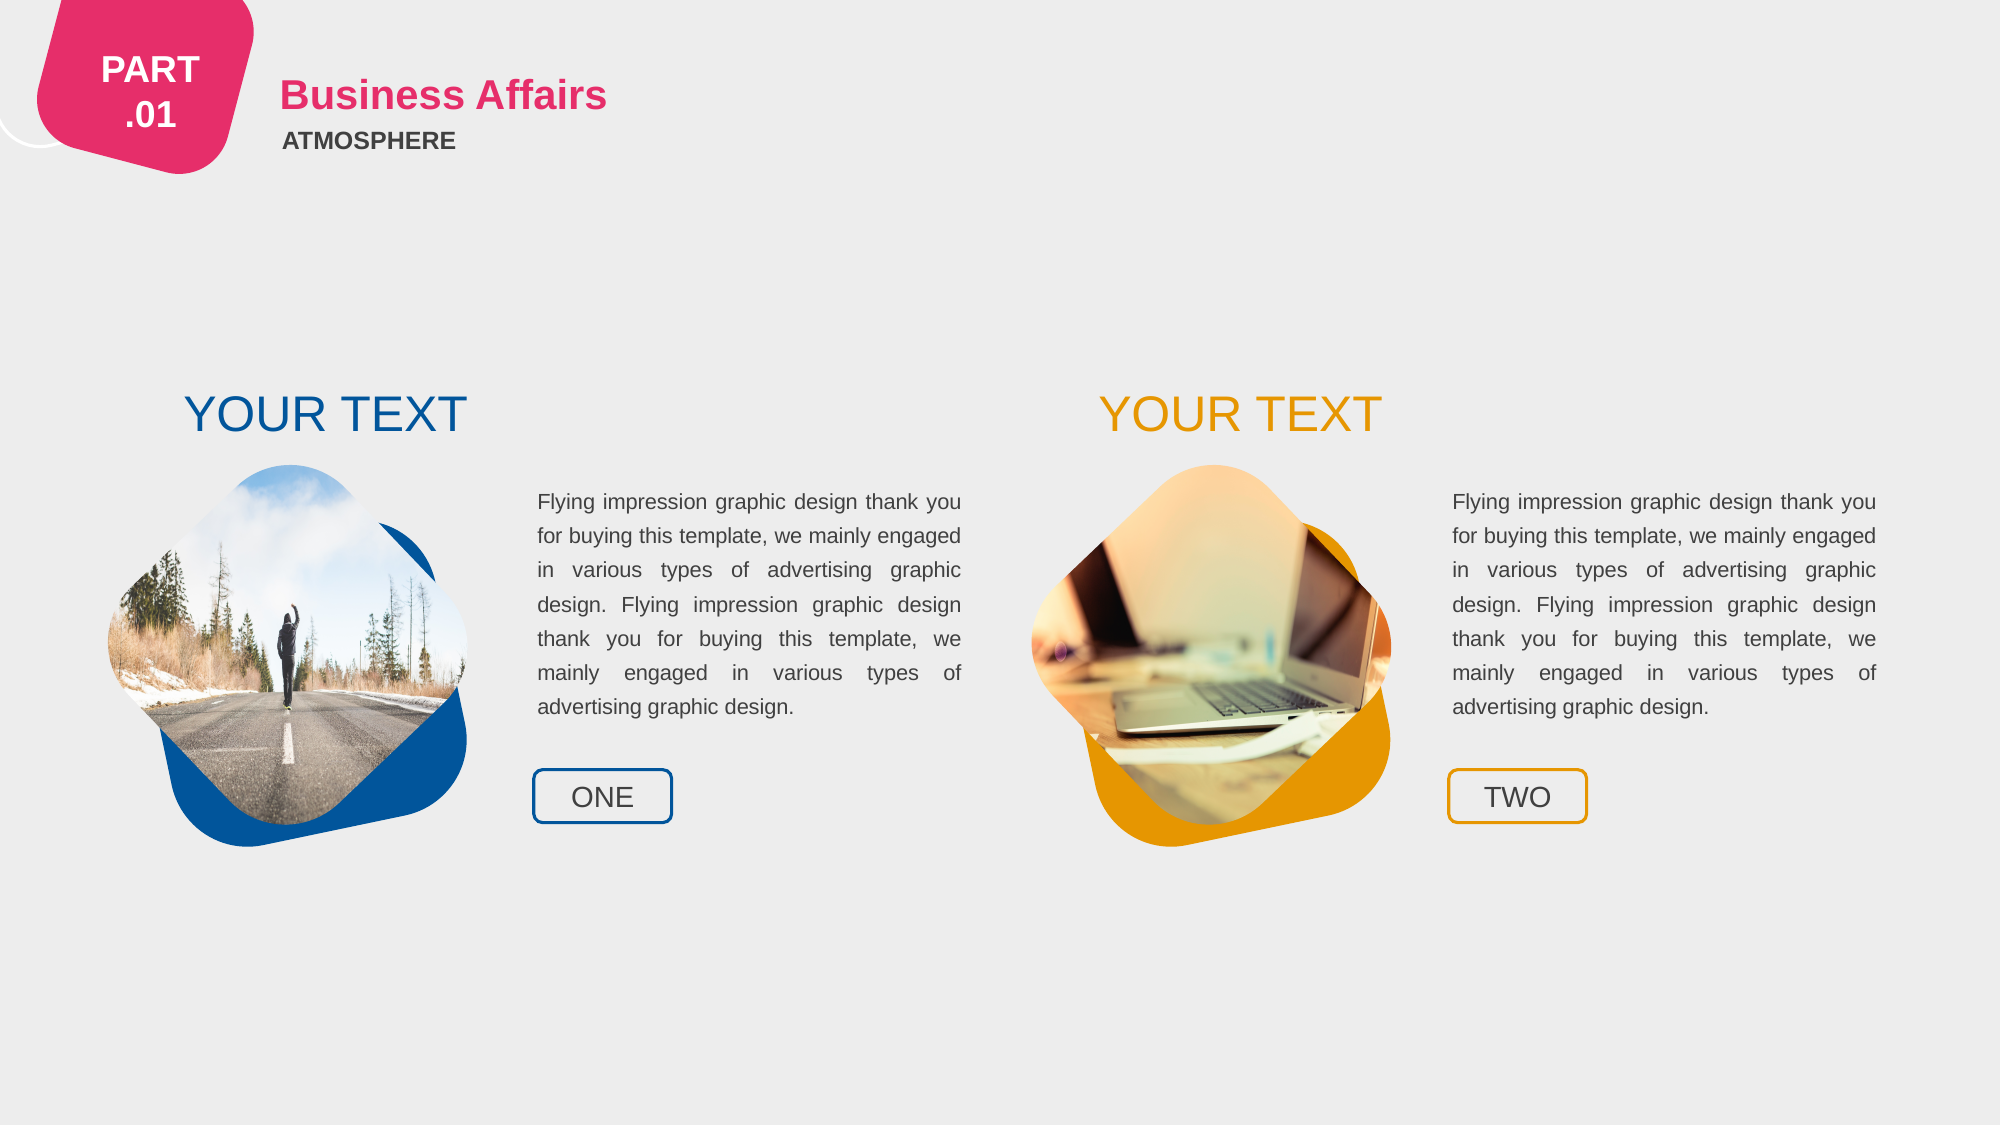

PART
.01
Business Affairs
ATMOSPHERE
YOUR TEXT
YOUR TEXT
Flying impression graphic design thank you for buying this template, we mainly engaged in various types of advertising graphic design. Flying impression graphic design thank you for buying this template, we mainly engaged in various types of advertising graphic design.
Flying impression graphic design thank you for buying this template, we mainly engaged in various types of advertising graphic design. Flying impression graphic design thank you for buying this template, we mainly engaged in various types of advertising graphic design.

ONE
TWO